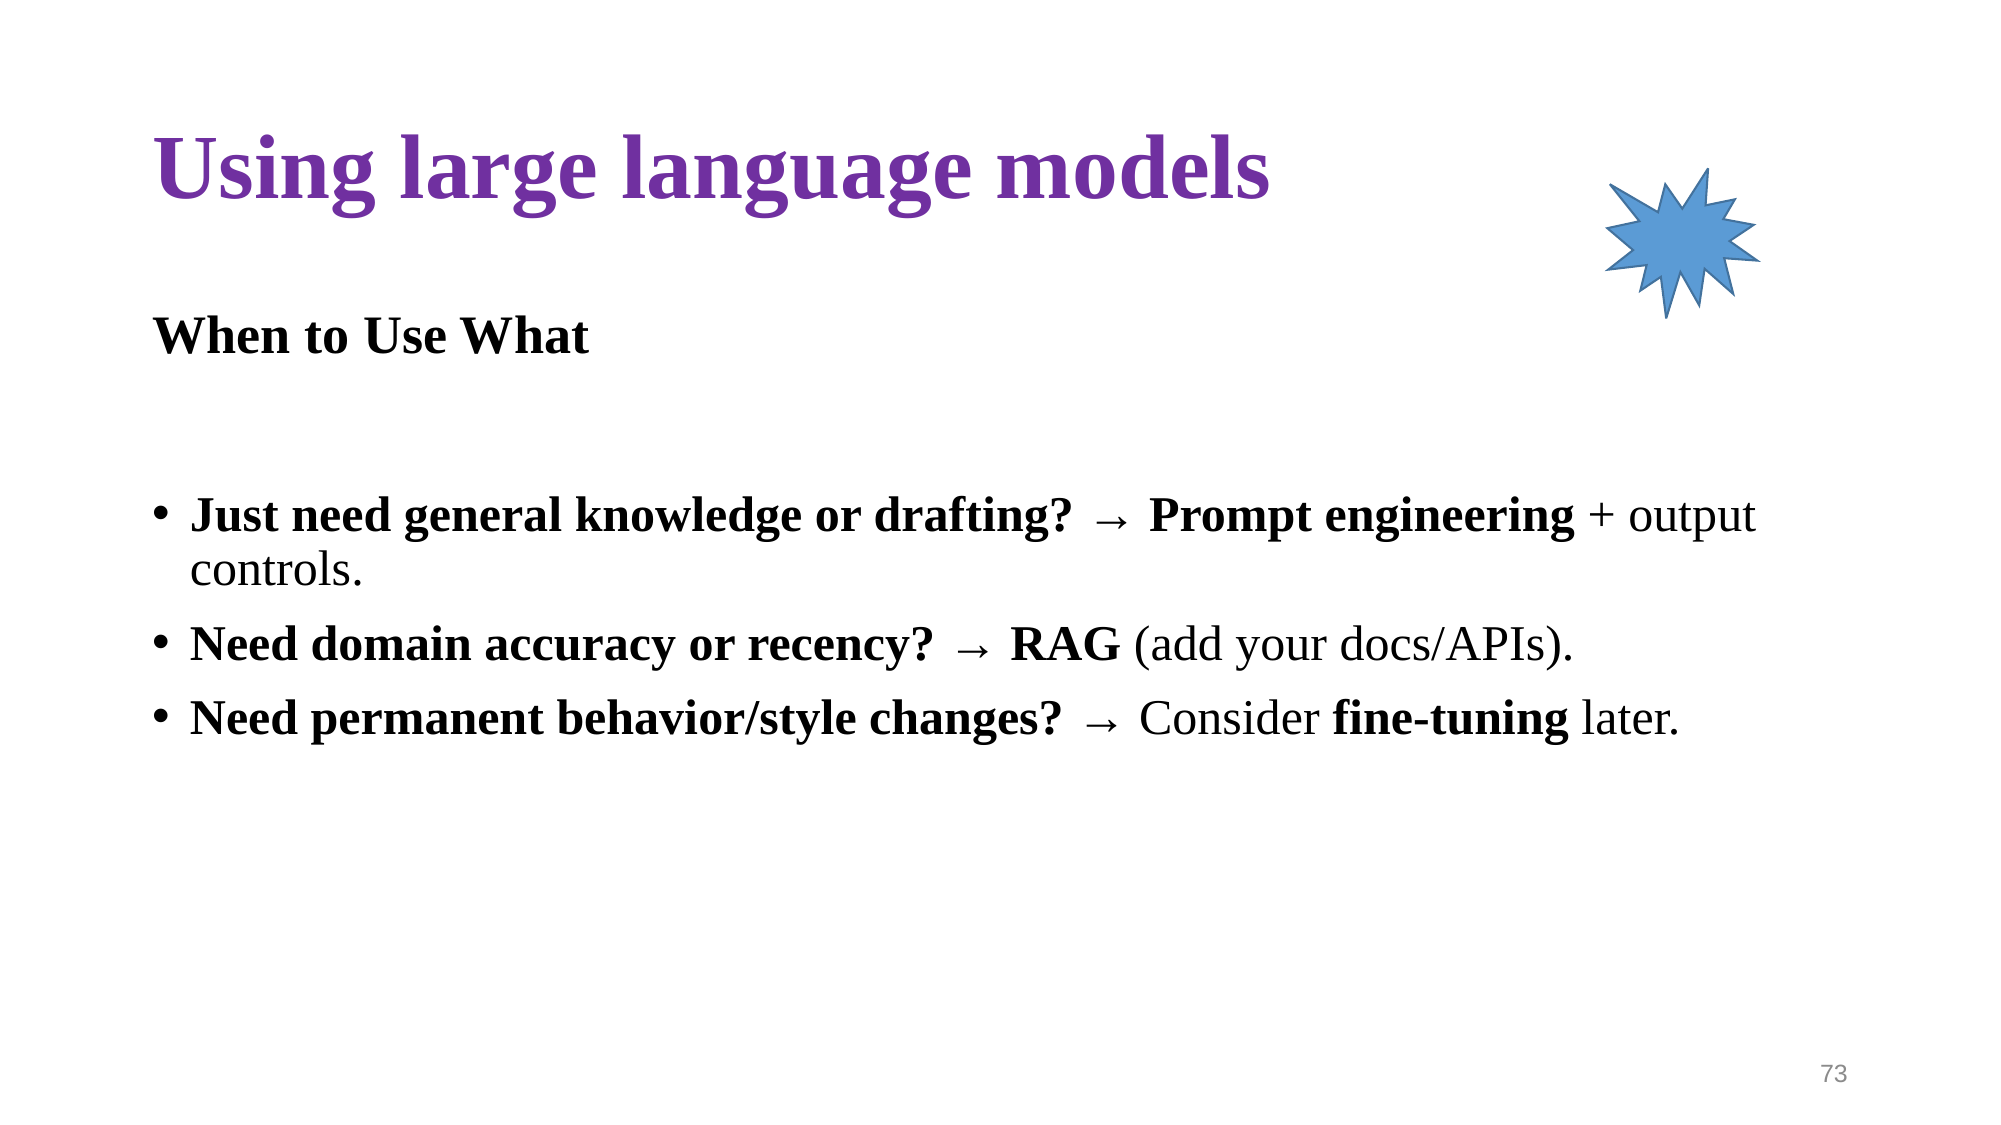

# Using large language models

When to Use What

Just need general knowledge or drafting? → Prompt engineering + output controls.
Need domain accuracy or recency? → RAG (add your docs/APIs).
Need permanent behavior/style changes? → Consider fine-tuning later.
73